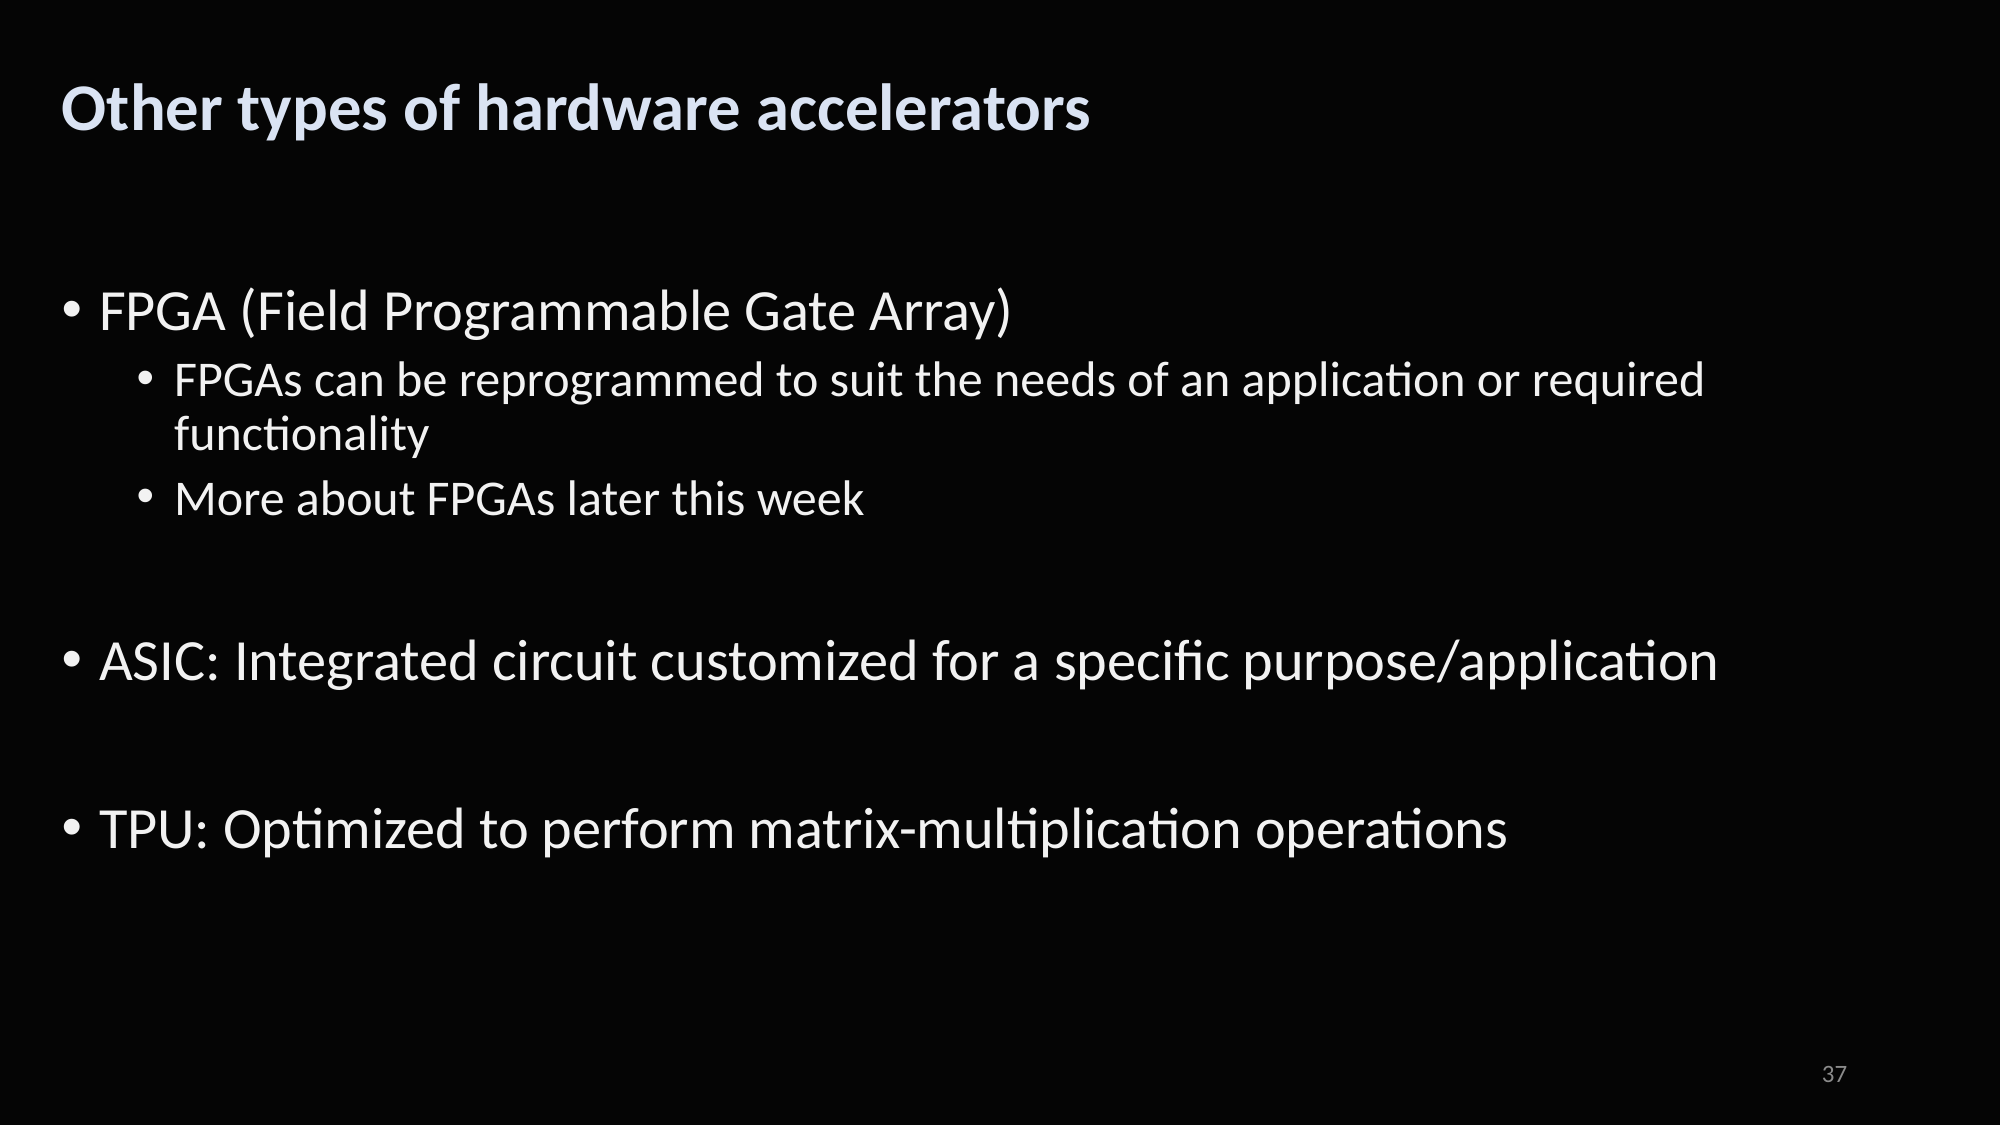

# Other types of hardware accelerators
FPGA (Field Programmable Gate Array)
FPGAs can be reprogrammed to suit the needs of an application or required functionality
More about FPGAs later this week

ASIC: Integrated circuit customized for a specific purpose/application

TPU: Optimized to perform matrix-multiplication operations

37